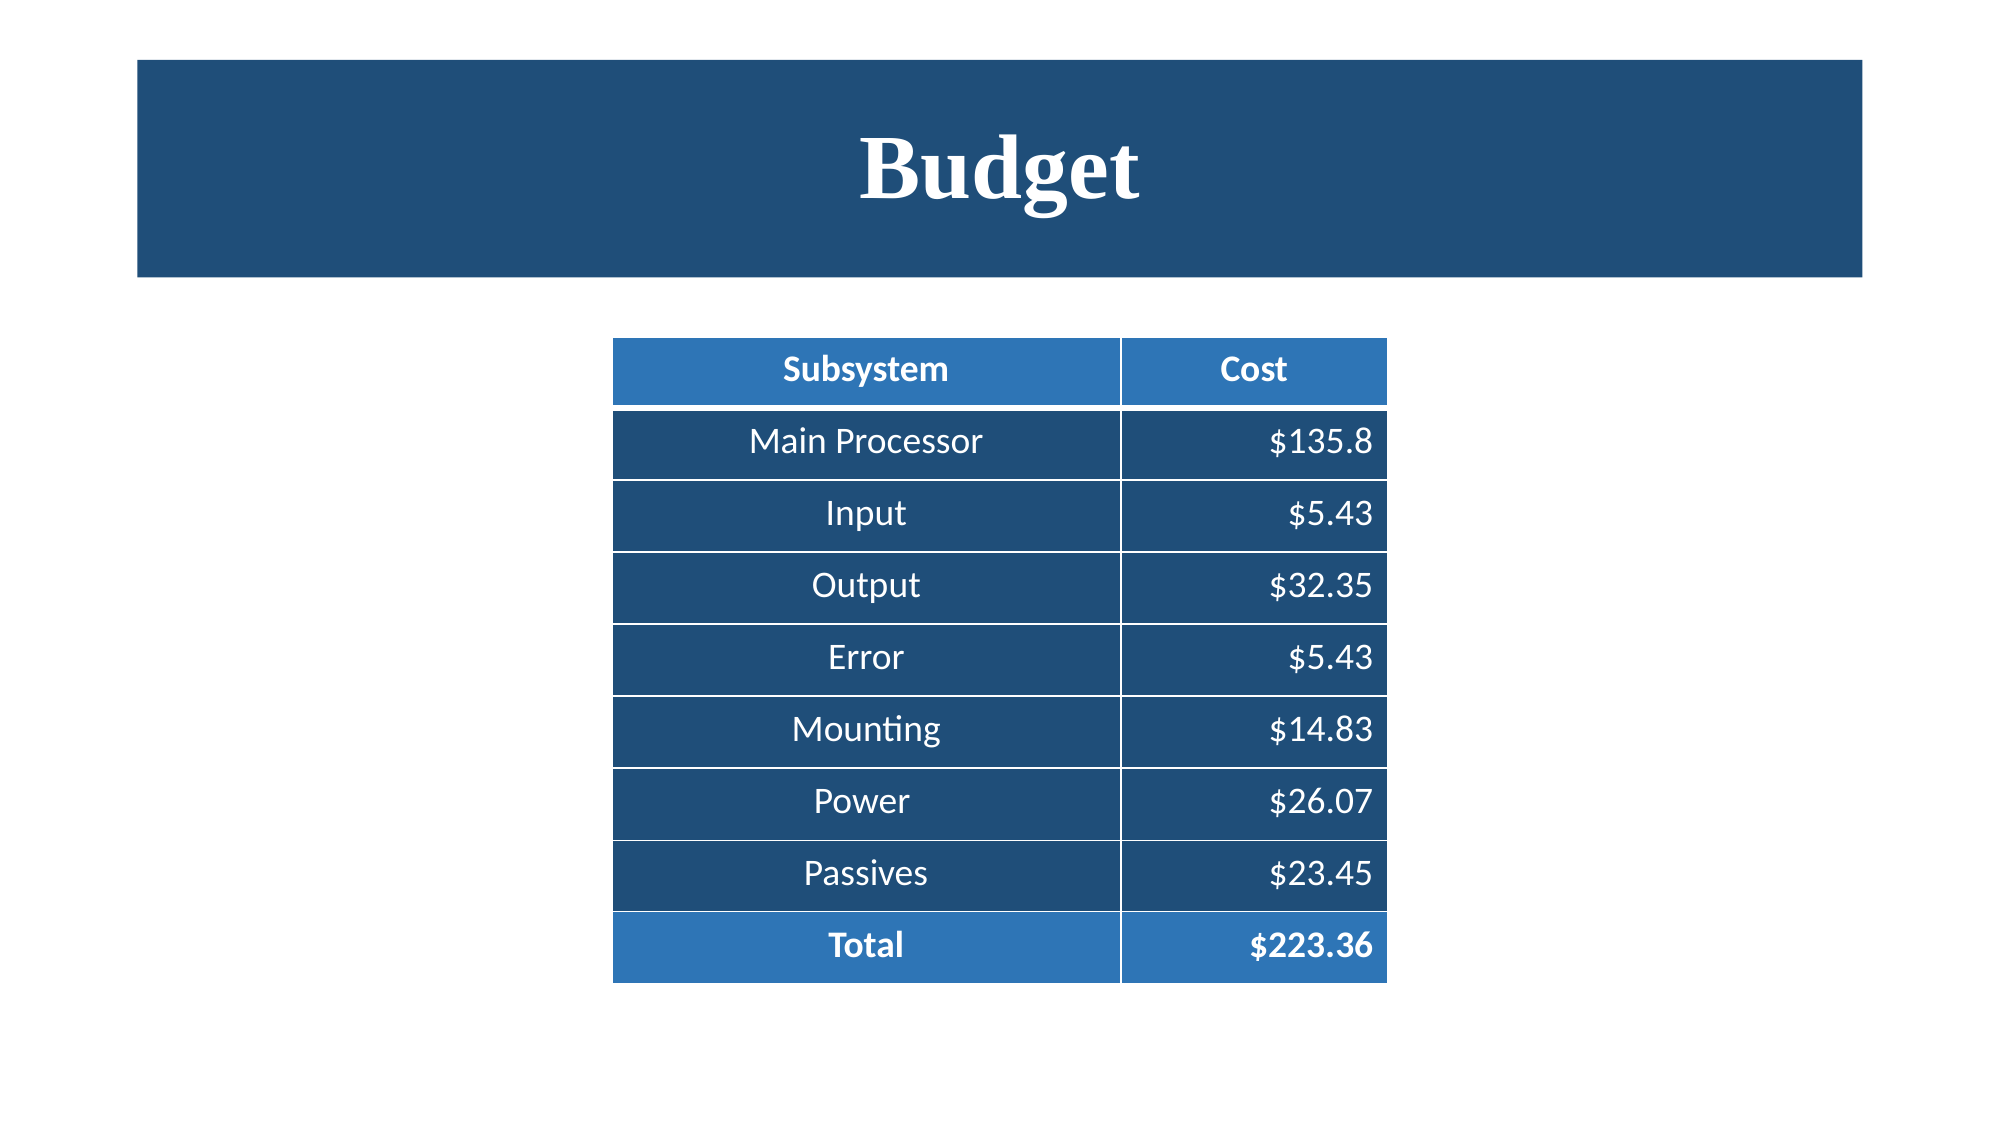

# Budget

| Subsystem | Cost |
| --- | --- |
| Main Processor | $135.8 |
| Input | $5.43 |
| Output | $32.35 |
| Error | $5.43 |
| Mounting | $14.83 |
| Power | $26.07 |
| Passives | $23.45 |
| Total | $223.36 |